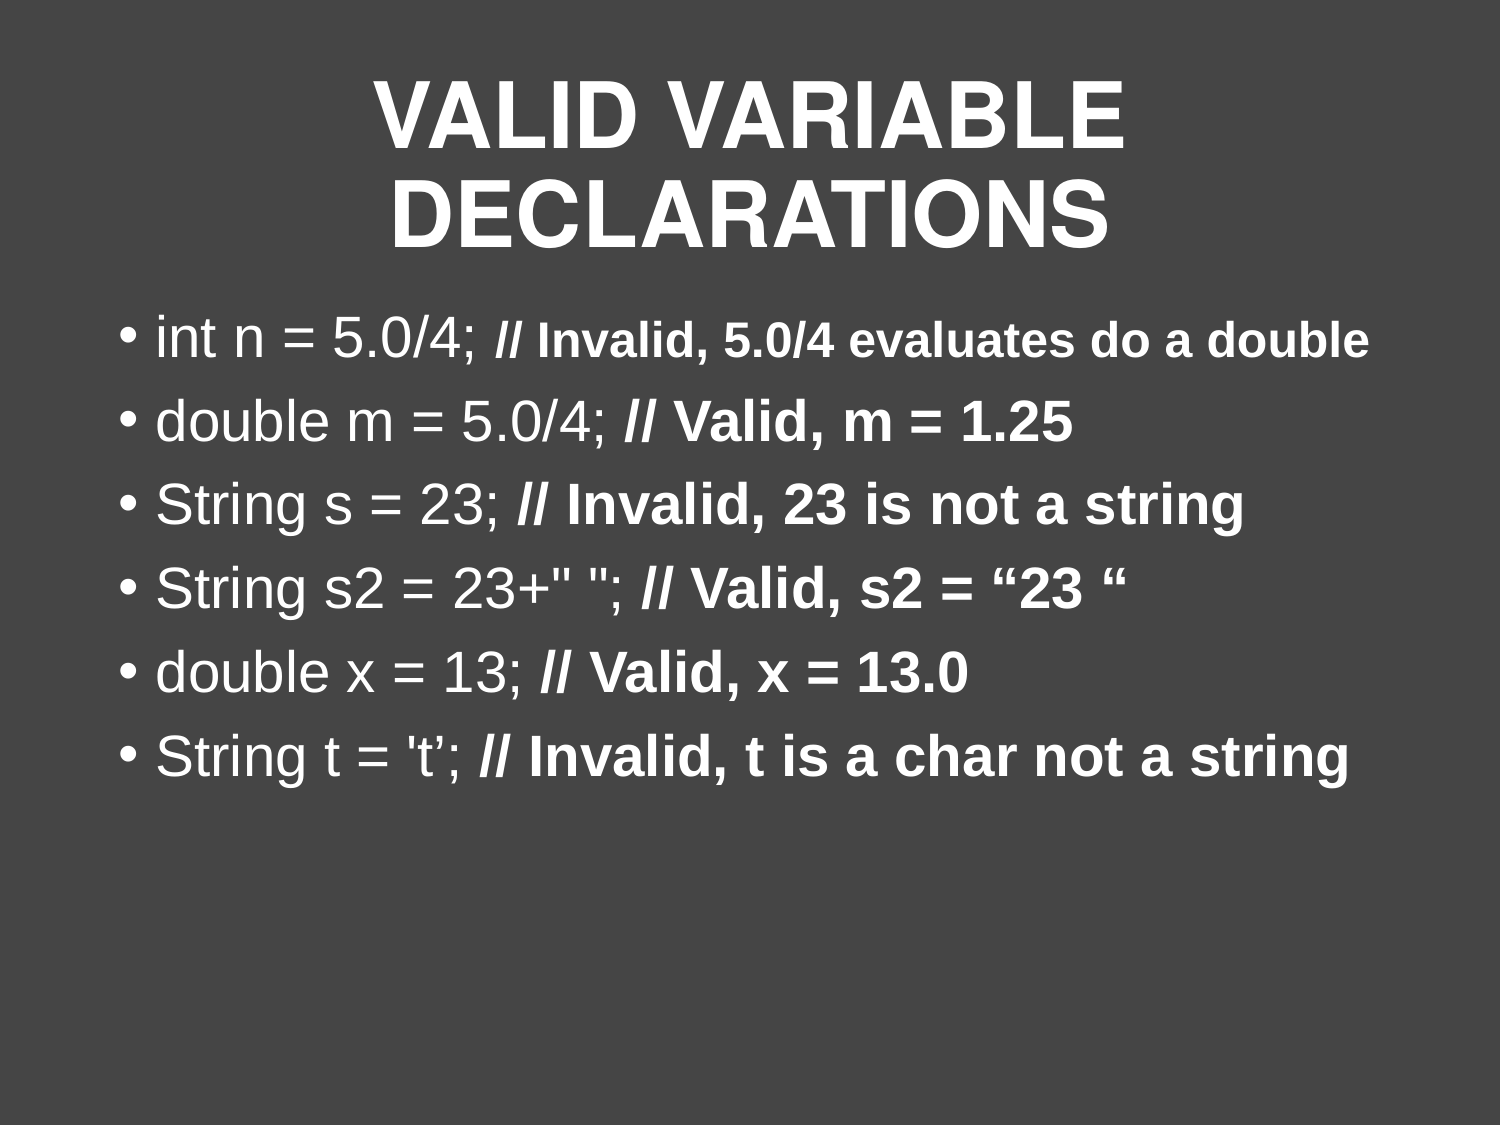

# Valid Variable Declarations
int n = 5.0/4; // Invalid, 5.0/4 evaluates do a double
double m = 5.0/4; // Valid, m = 1.25
String s = 23; // Invalid, 23 is not a string
String s2 = 23+" "; // Valid, s2 = “23 “
double x = 13; // Valid, x = 13.0
String t = 't’; // Invalid, t is a char not a string